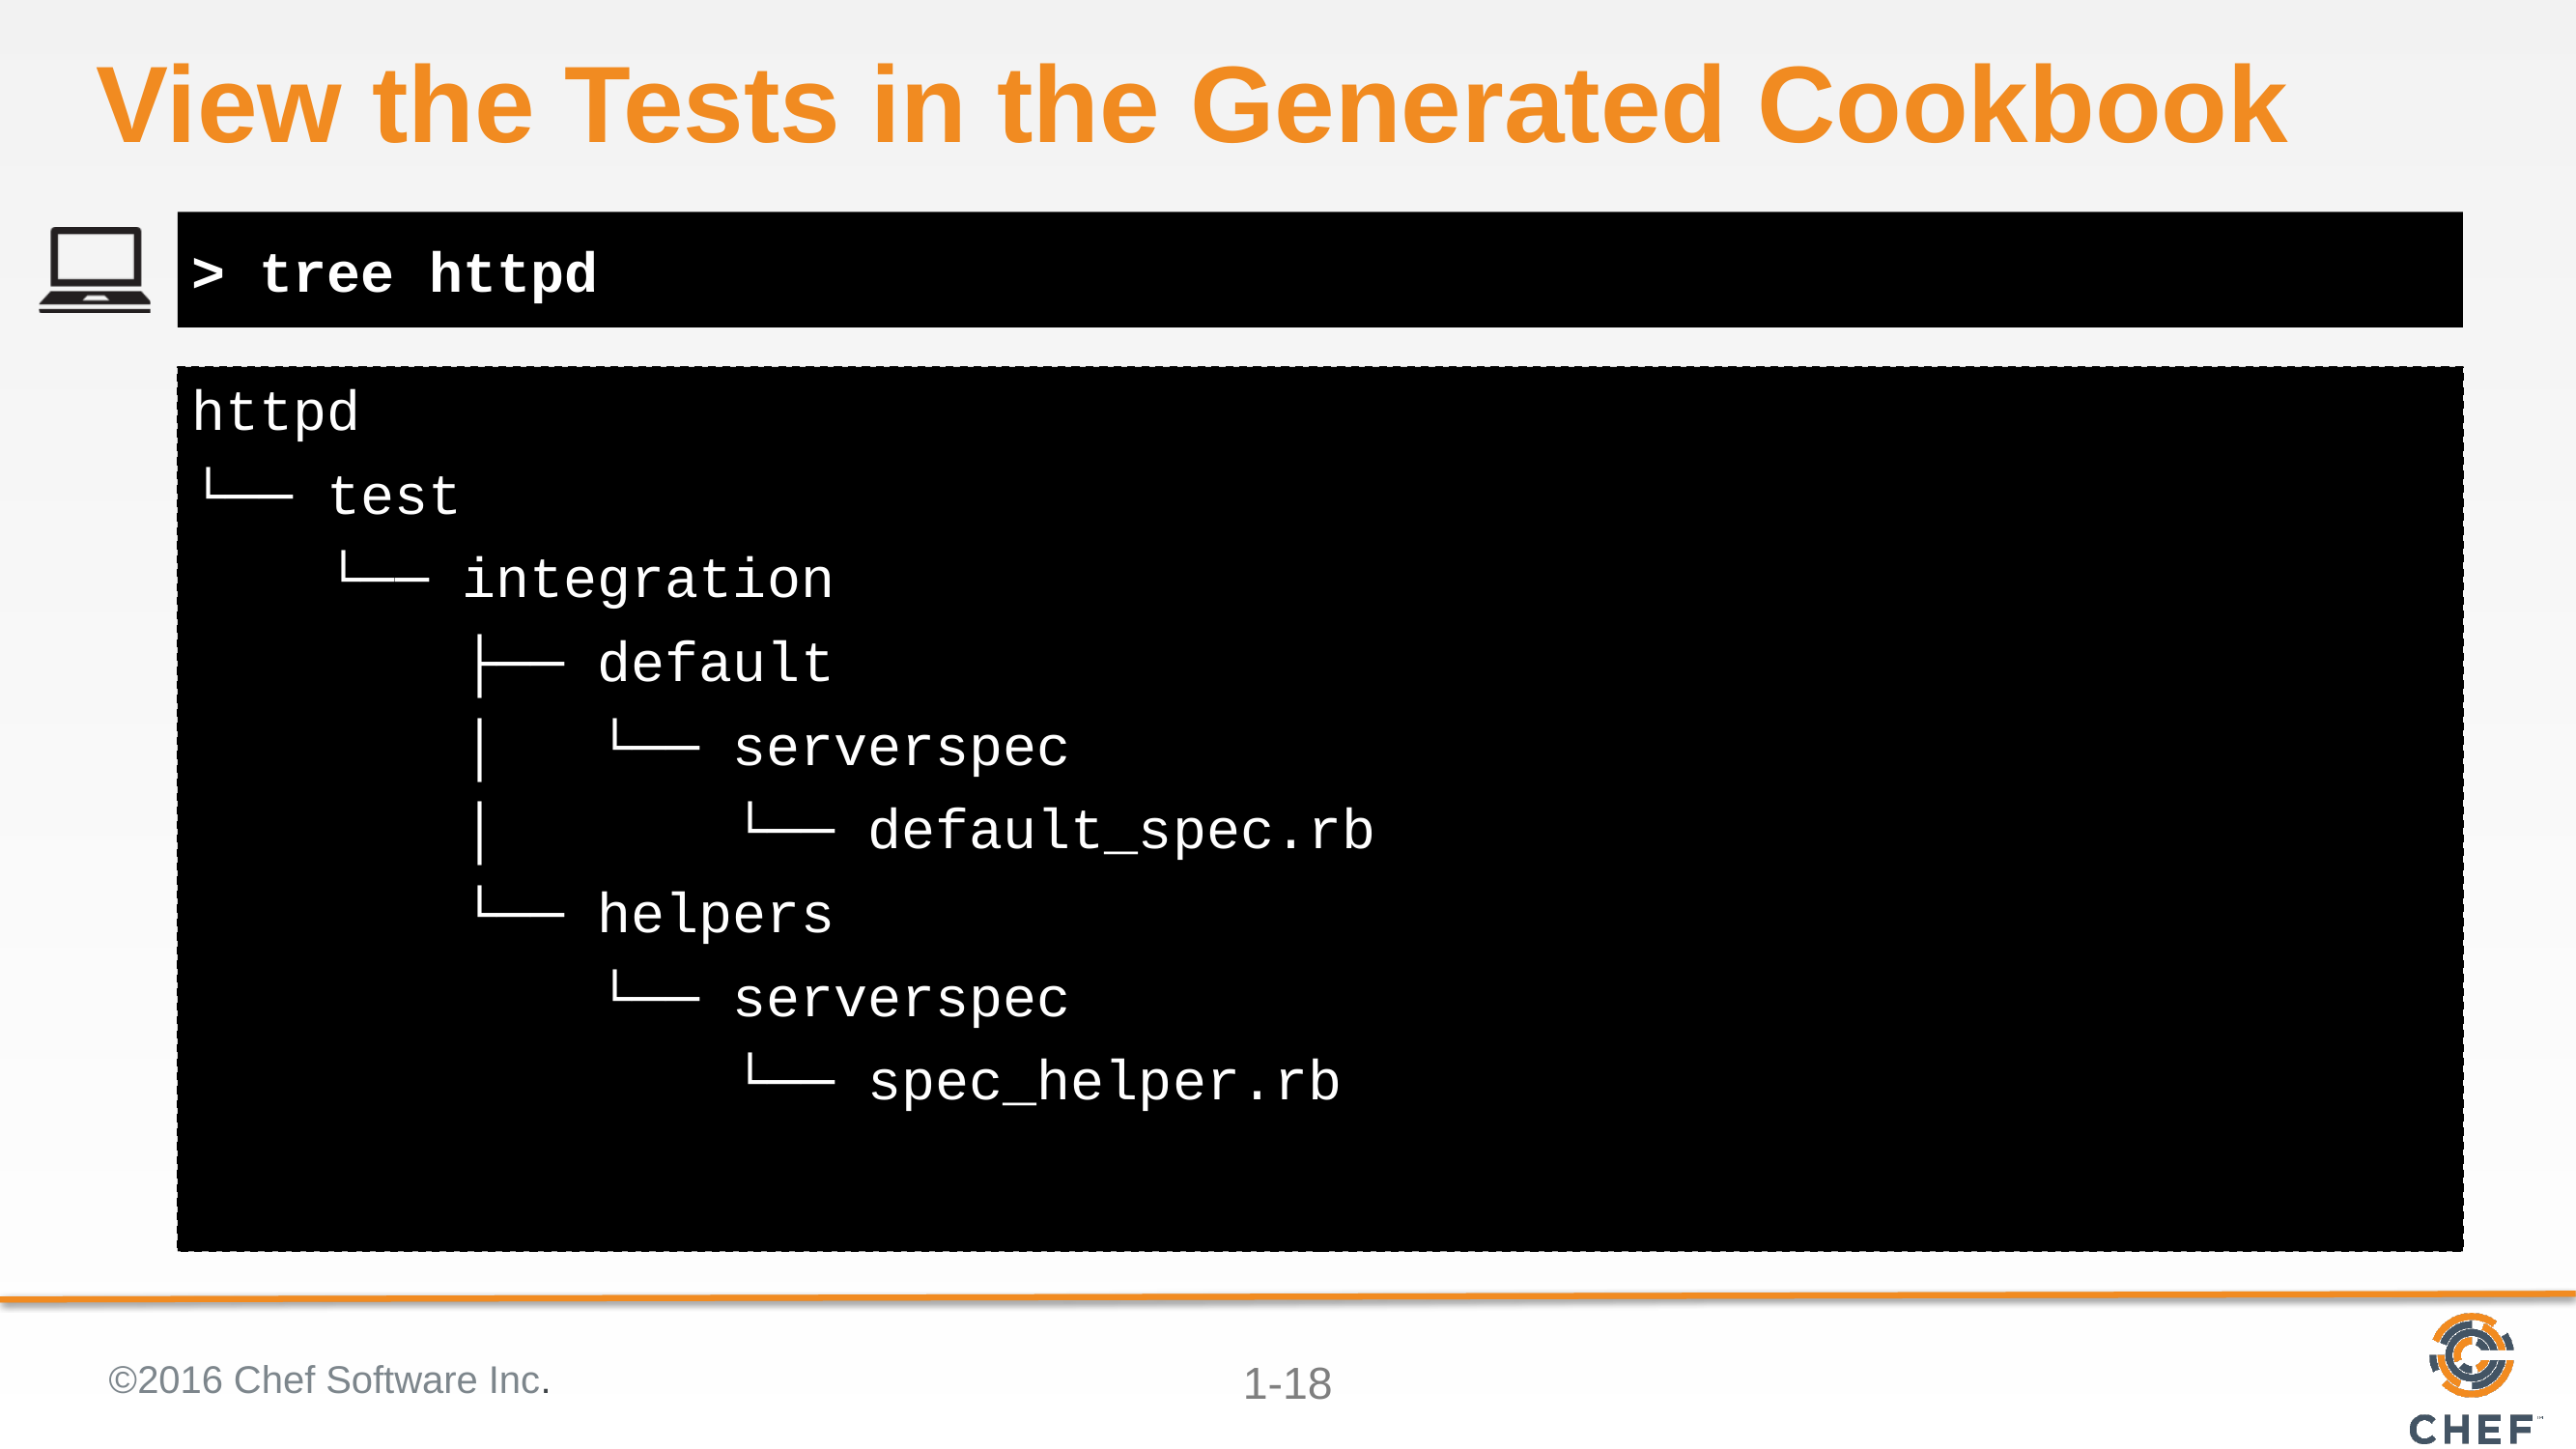

# View the Tests in the Generated Cookbook
> tree httpd
httpd
└── test
    └── integration
        ├── default
        │   └── serverspec
        │       └── default_spec.rb
        └── helpers
            └── serverspec
                └── spec_helper.rb